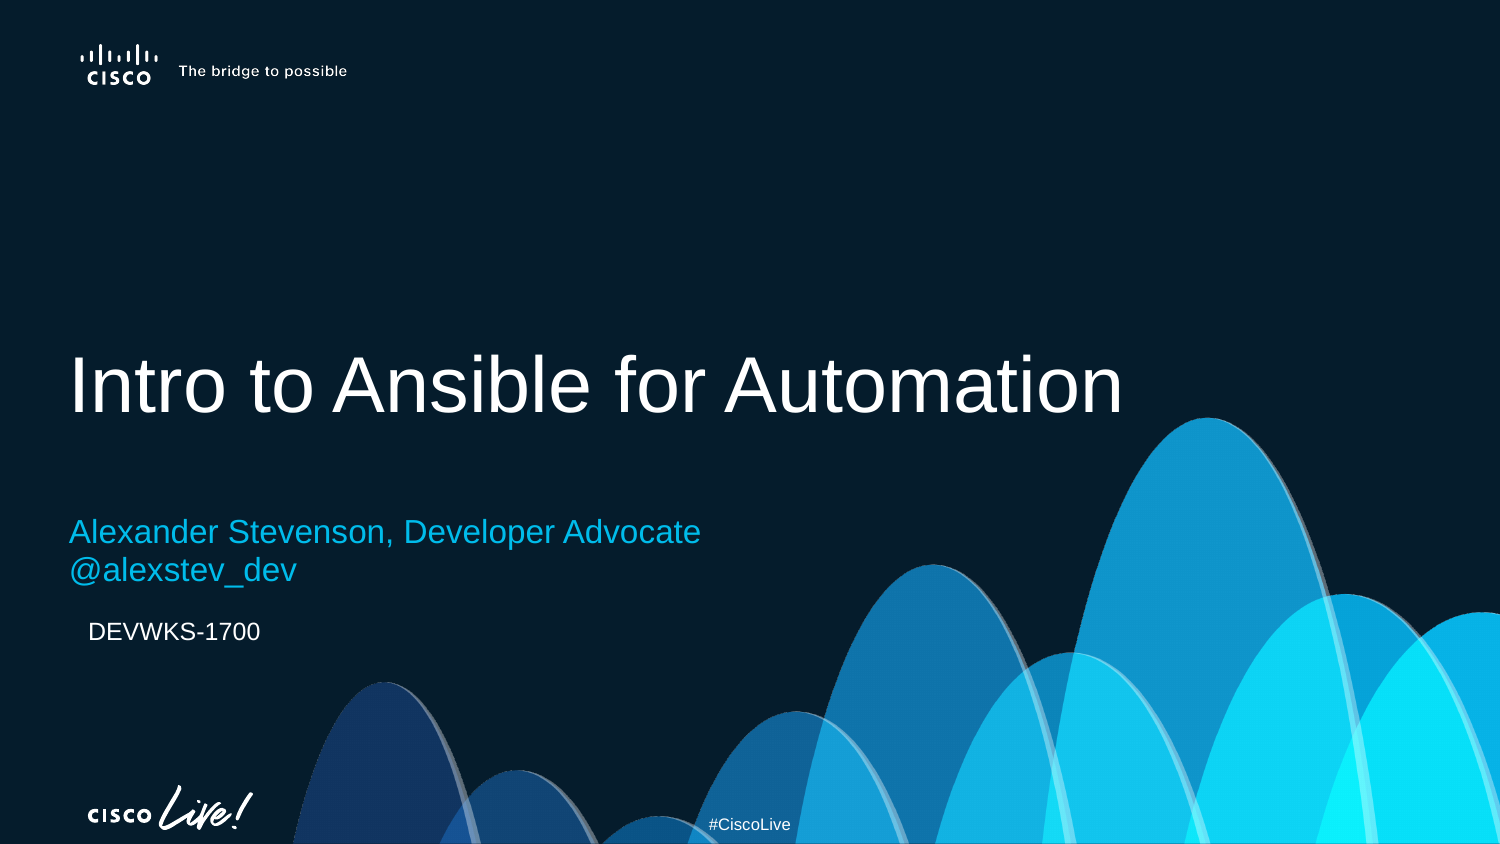

Intro to Ansible for Automation
Alexander Stevenson, Developer Advocate
@alexstev_dev

DEVWKS-1700